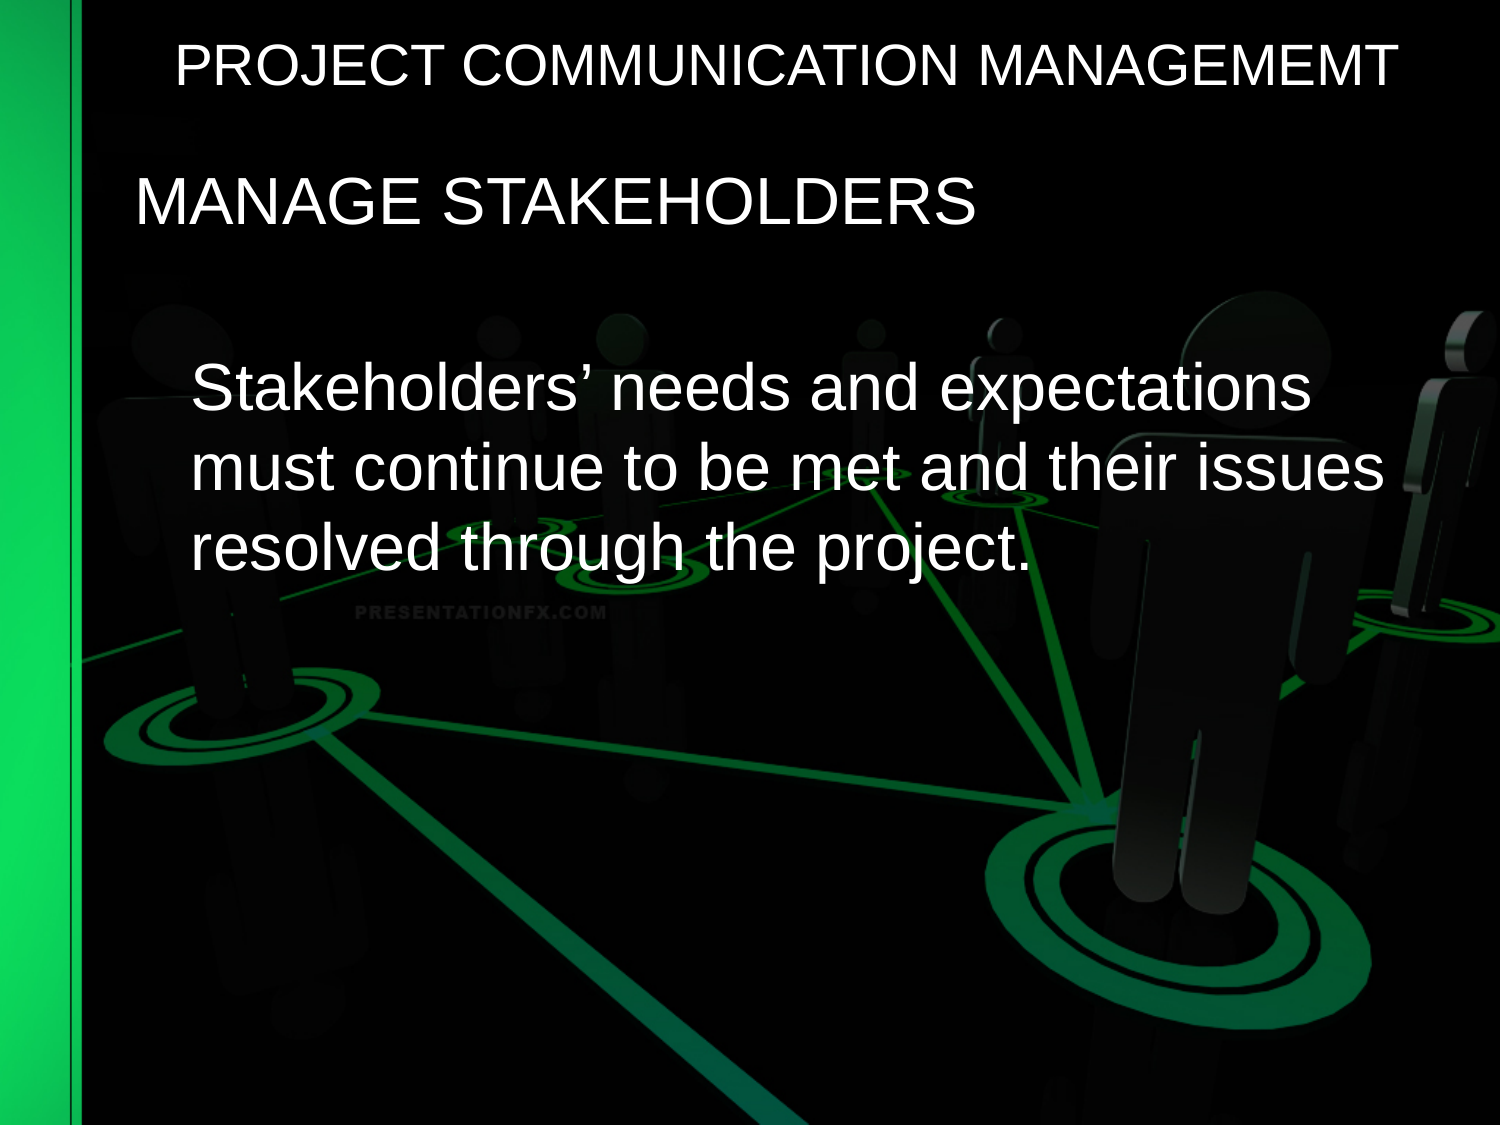

# PROJECT COMMUNICATION MANAGEMEMT
MANAGE STAKEHOLDERS

	Stakeholders’ needs and expectations must continue to be met and their issues resolved through the project.